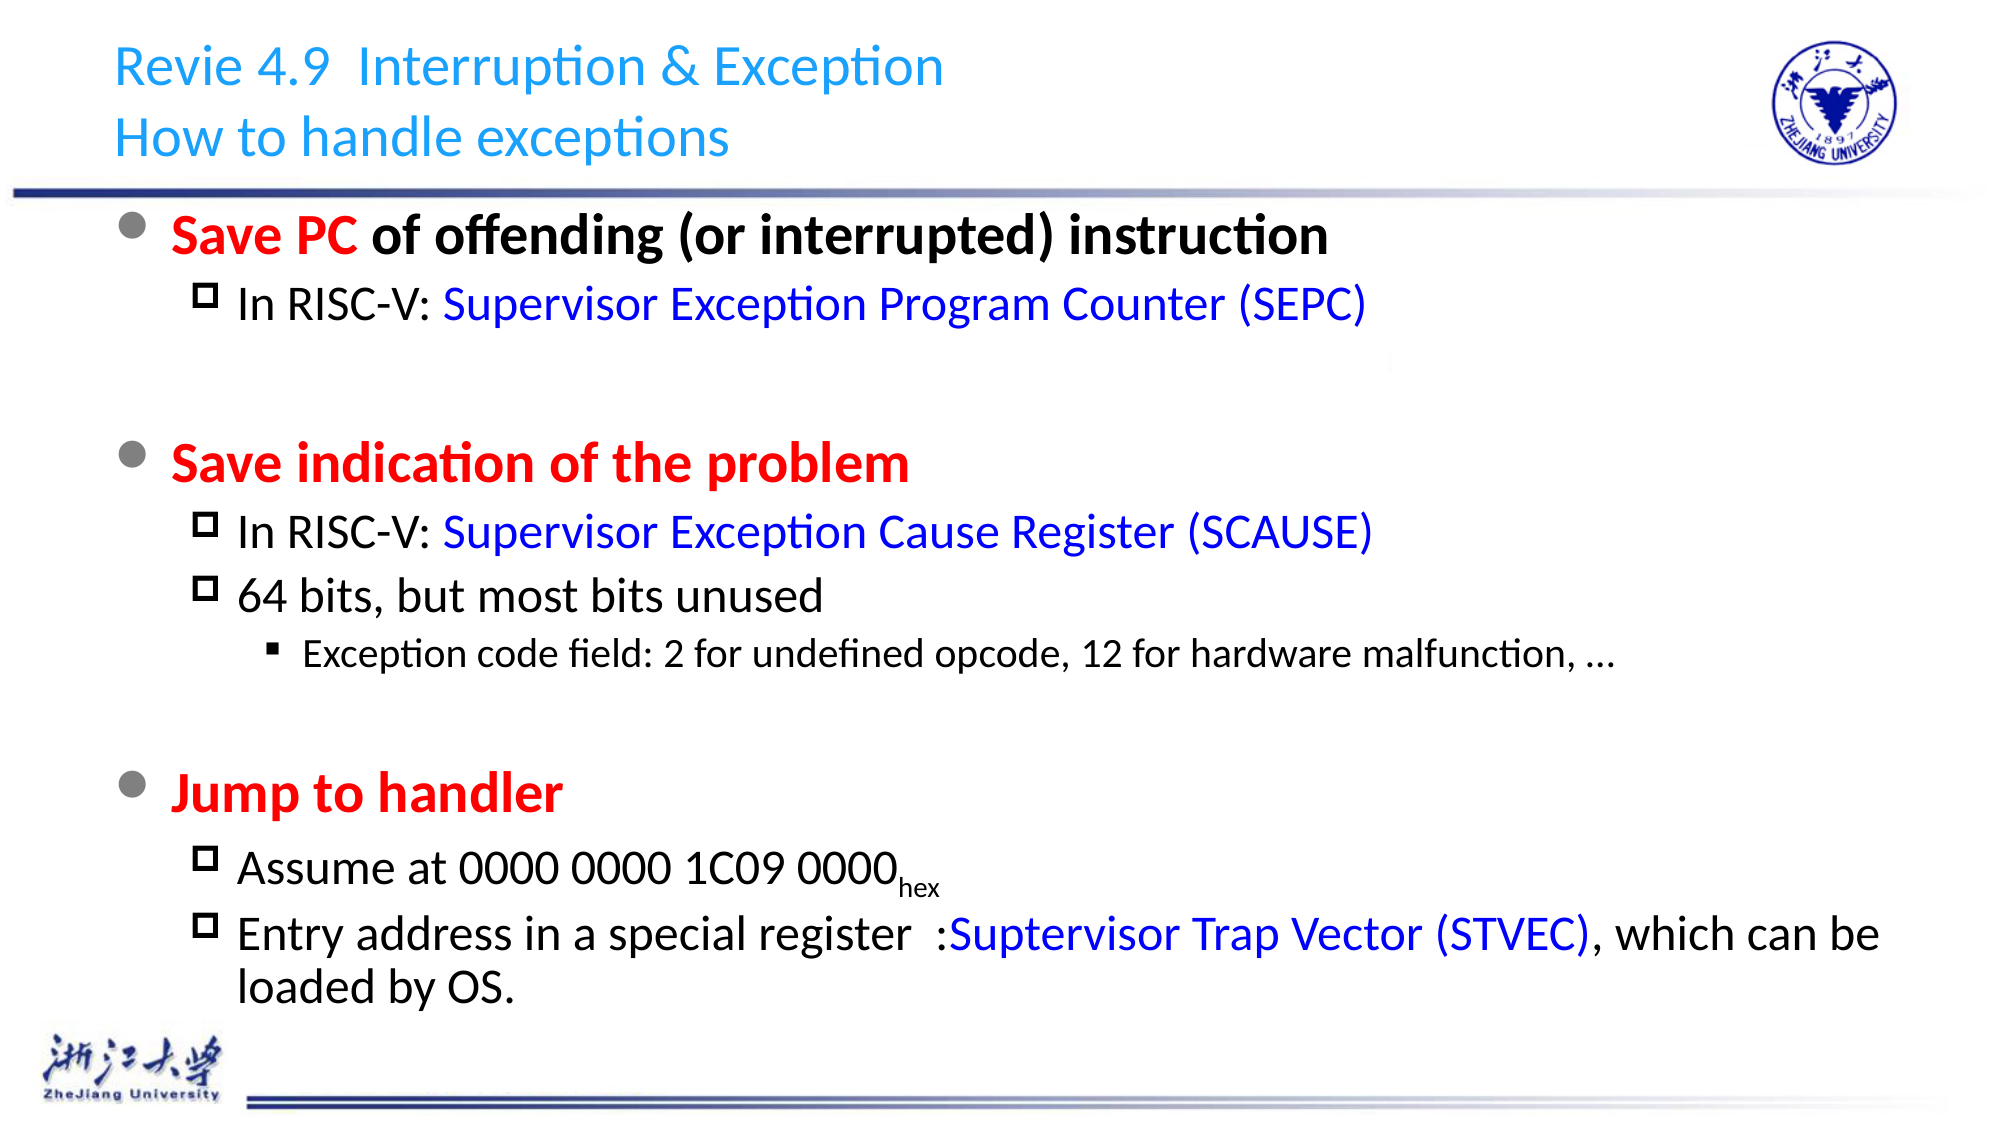

# Revie 4.9  Interruption & Exception How to handle exceptions
Save PC of offending (or interrupted) instruction
In RISC-V: Supervisor Exception Program Counter (SEPC)

Save indication of the problem
In RISC-V: Supervisor Exception Cause Register (SCAUSE)
64 bits, but most bits unused
Exception code field: 2 for undefined opcode, 12 for hardware malfunction, …

Jump to handler
Assume at 0000 0000 1C09 0000hex
Entry address in a special register  :Suptervisor Trap Vector (STVEC), which can be loaded by OS.